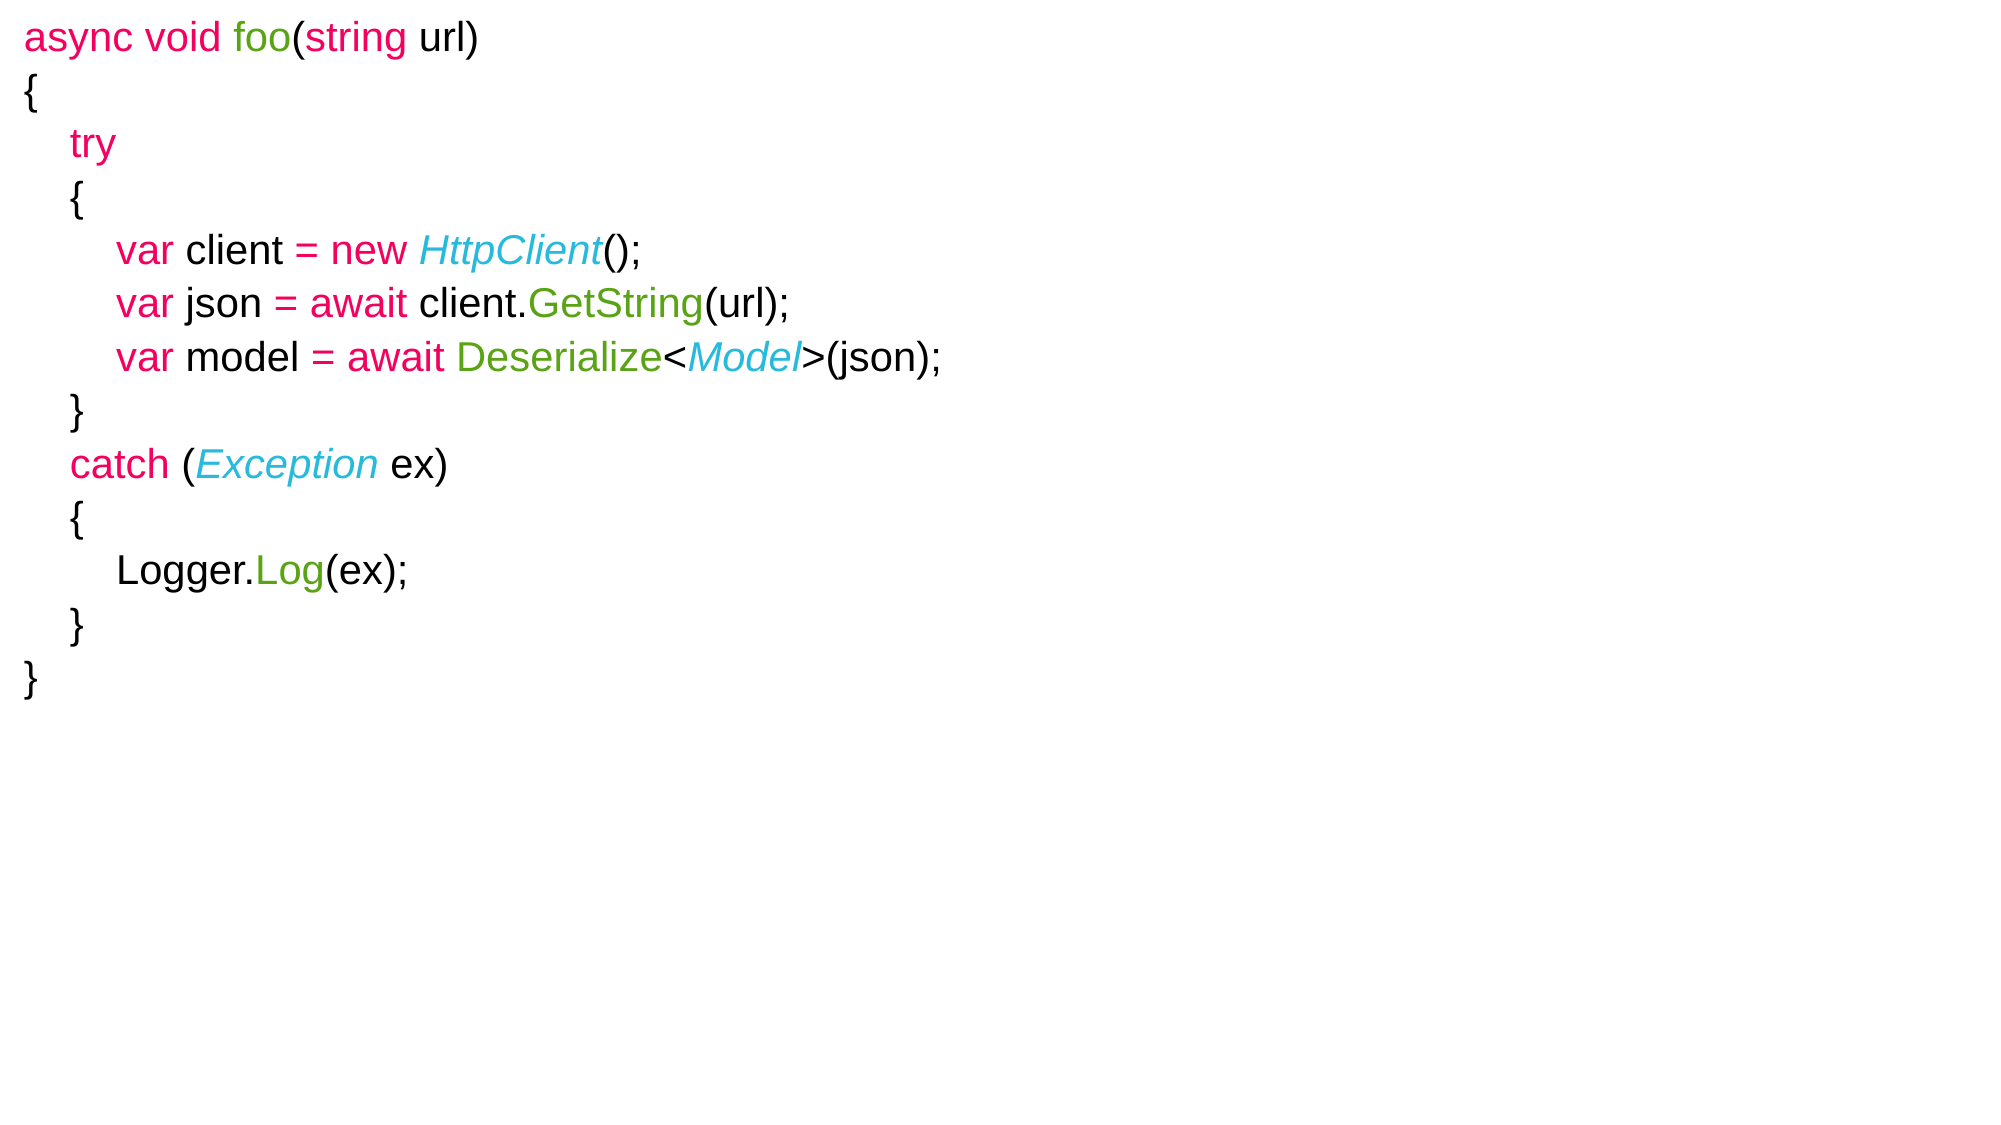

async void foo(string url)
{
    try
    {
        var client = new HttpClient();
        var json = await client.GetString(url);
        var model = await Deserialize<Model>(json);
    }
    catch (Exception ex)
    {
        Logger.Log(ex);
    }
}